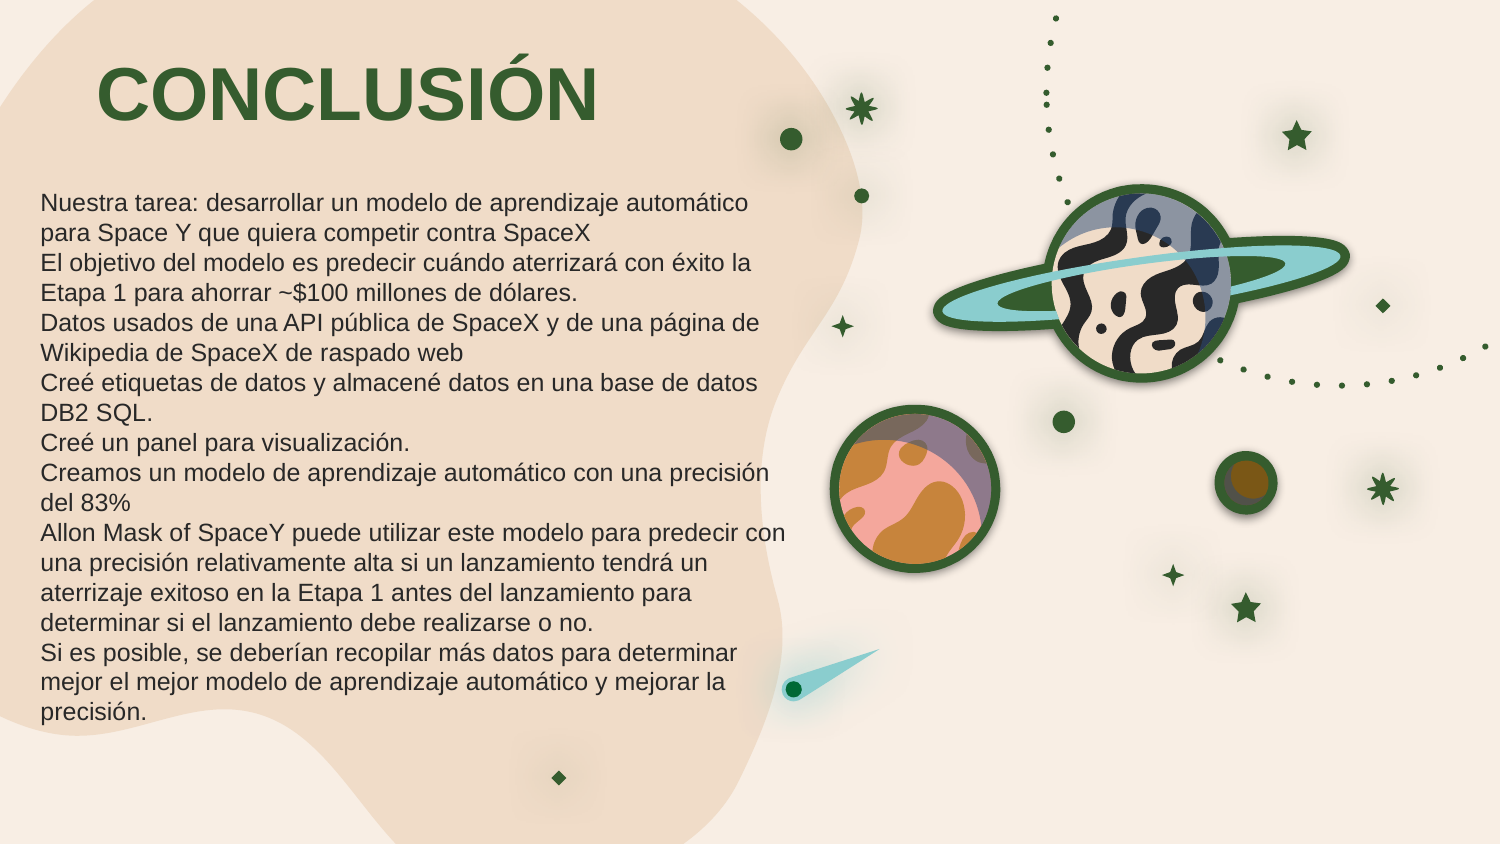

# CONCLUSIÓN

Nuestra tarea: desarrollar un modelo de aprendizaje automático para Space Y que quiera competir contra SpaceX
El objetivo del modelo es predecir cuándo aterrizará con éxito la Etapa 1 para ahorrar ~$100 millones de dólares.
Datos usados ​​de una API pública de SpaceX y de una página de Wikipedia de SpaceX de raspado web
Creé etiquetas de datos y almacené datos en una base de datos DB2 SQL.
Creé un panel para visualización.
Creamos un modelo de aprendizaje automático con una precisión del 83%
Allon Mask of SpaceY puede utilizar este modelo para predecir con una precisión relativamente alta si un lanzamiento tendrá un aterrizaje exitoso en la Etapa 1 antes del lanzamiento para determinar si el lanzamiento debe realizarse o no.
Si es posible, se deberían recopilar más datos para determinar mejor el mejor modelo de aprendizaje automático y mejorar la precisión.